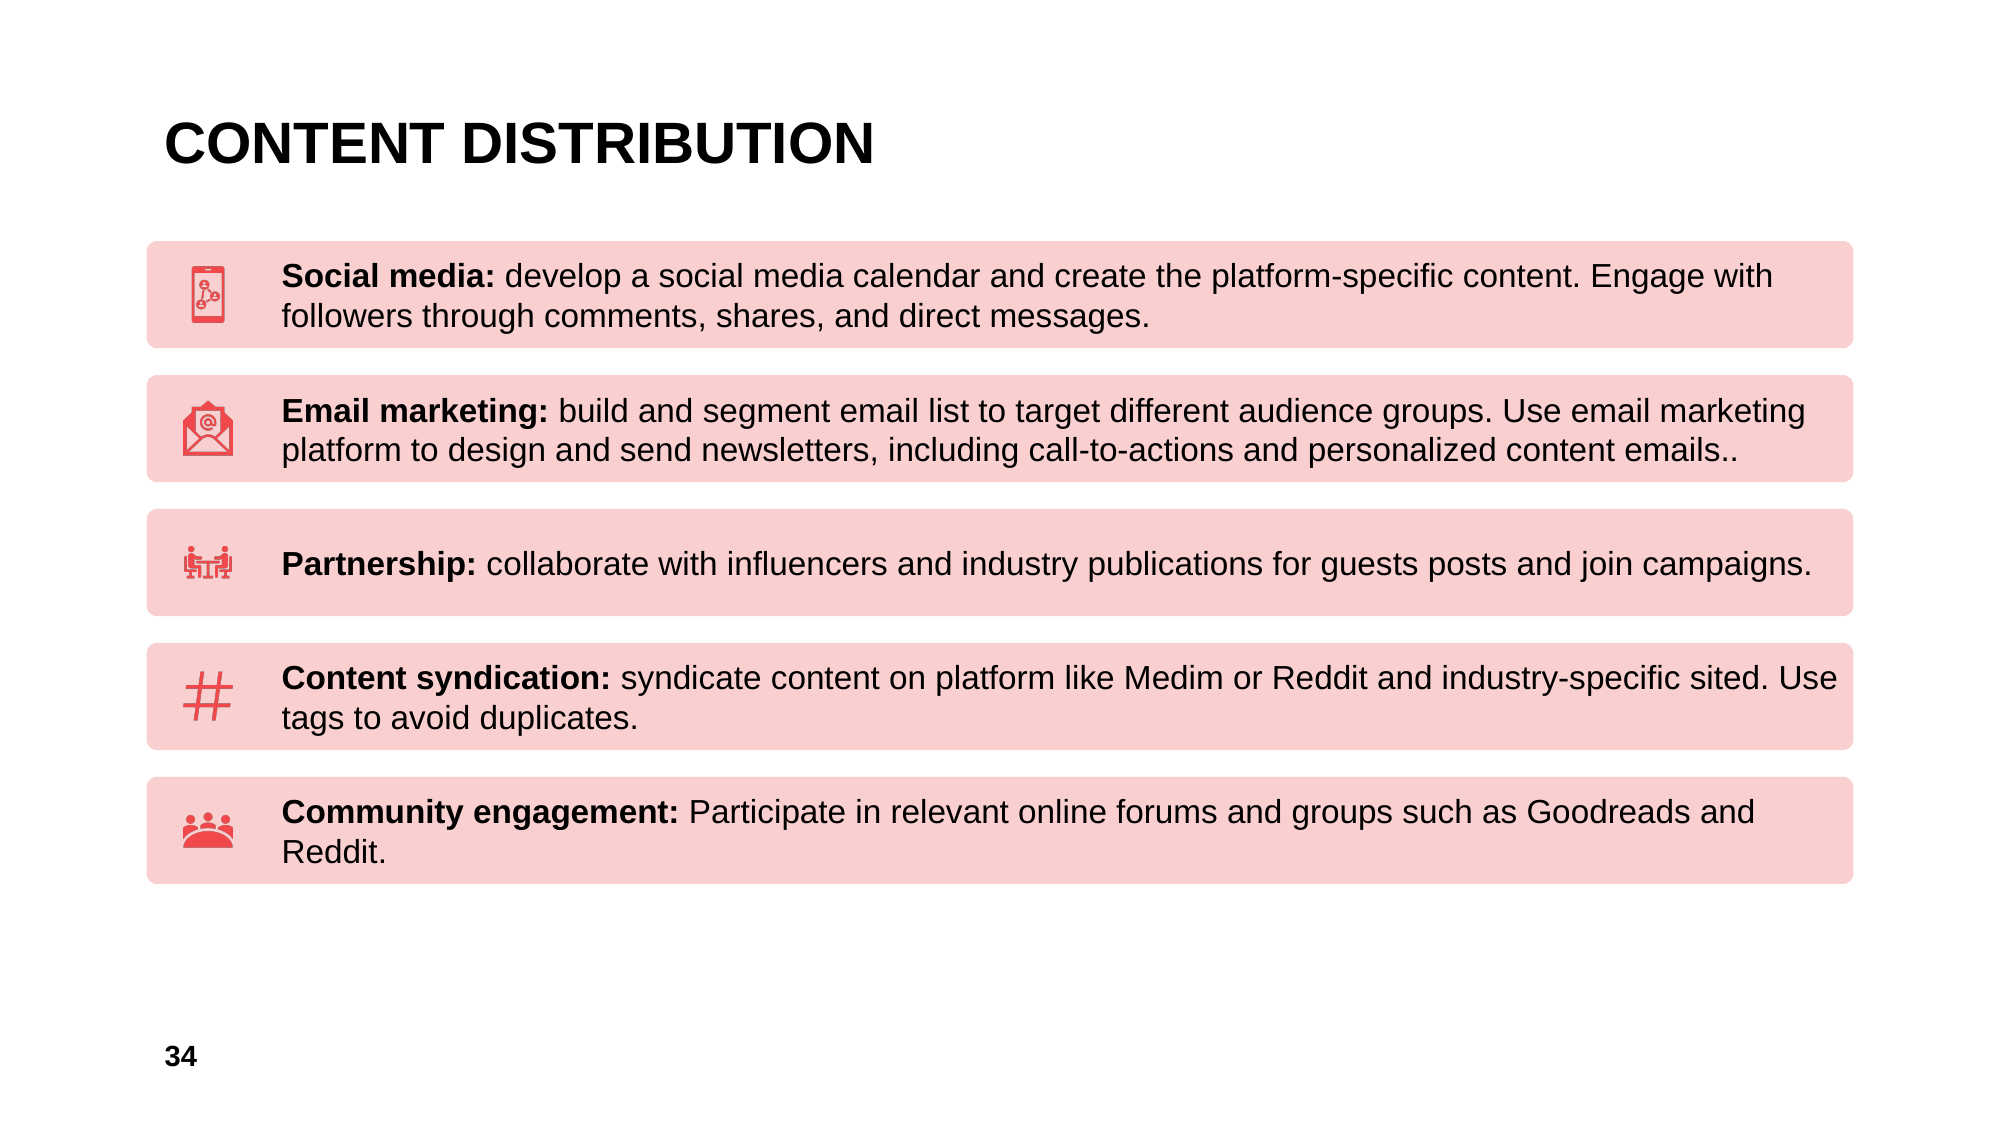

# CONTENT DISTRIBUTION
Social media: develop a social media calendar and create the platform-specific content. Engage with followers through comments, shares, and direct messages.
Email marketing: build and segment email list to target different audience groups. Use email marketing platform to design and send newsletters, including call-to-actions and personalized content emails..​
Partnership: collaborate with influencers and industry publications for guests posts and join campaigns.
Content syndication: syndicate content on platform like Medim or Reddit and industry-specific sited. Use tags to avoid duplicates. ​
Community engagement: Participate in relevant online forums and groups such as Goodreads and Reddit.
34